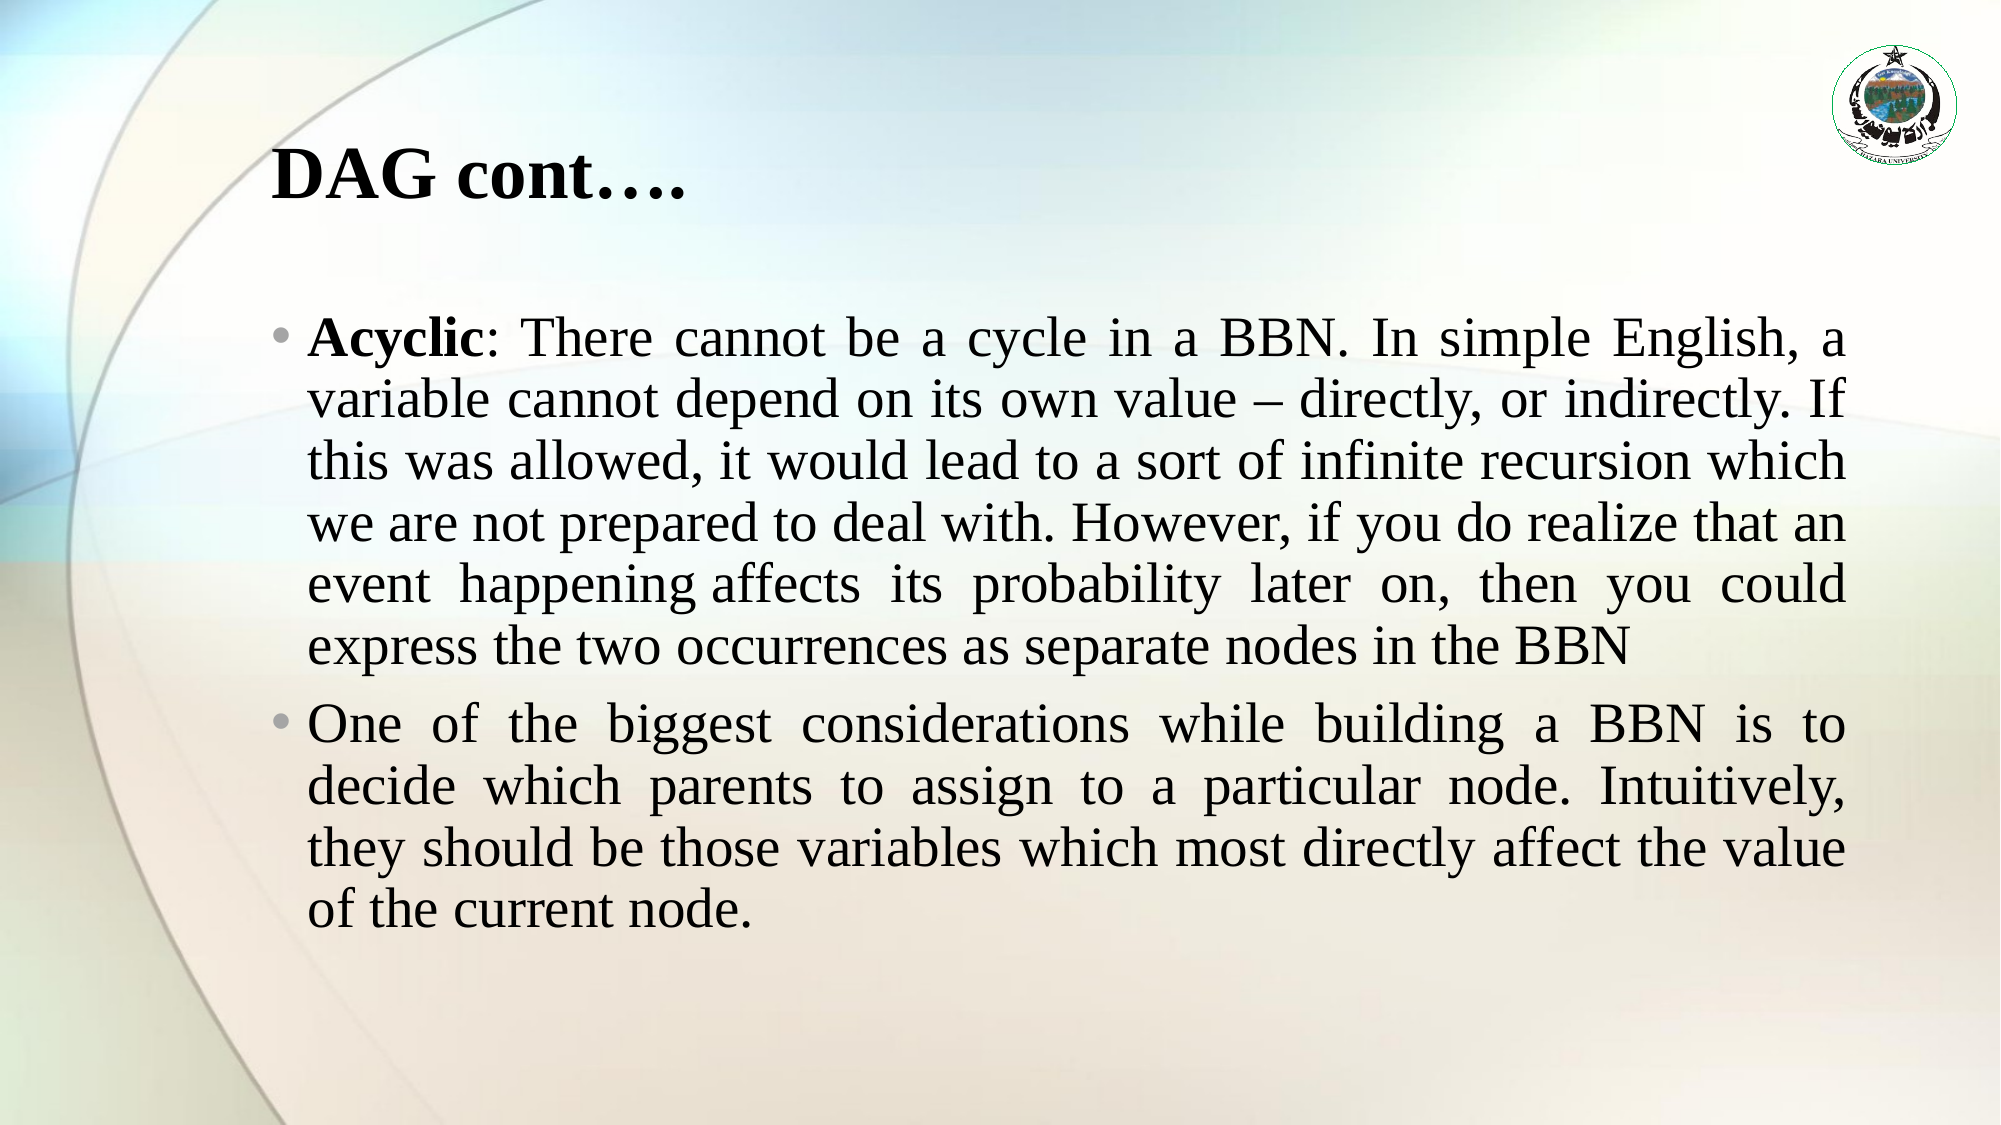

# DAG cont….
Acyclic: There cannot be a cycle in a BBN. In simple English, a variable cannot depend on its own value – directly, or indirectly. If this was allowed, it would lead to a sort of infinite recursion which we are not prepared to deal with. However, if you do realize that an event happening affects its probability later on, then you could express the two occurrences as separate nodes in the BBN
One of the biggest considerations while building a BBN is to decide which parents to assign to a particular node. Intuitively, they should be those variables which most directly affect the value of the current node.